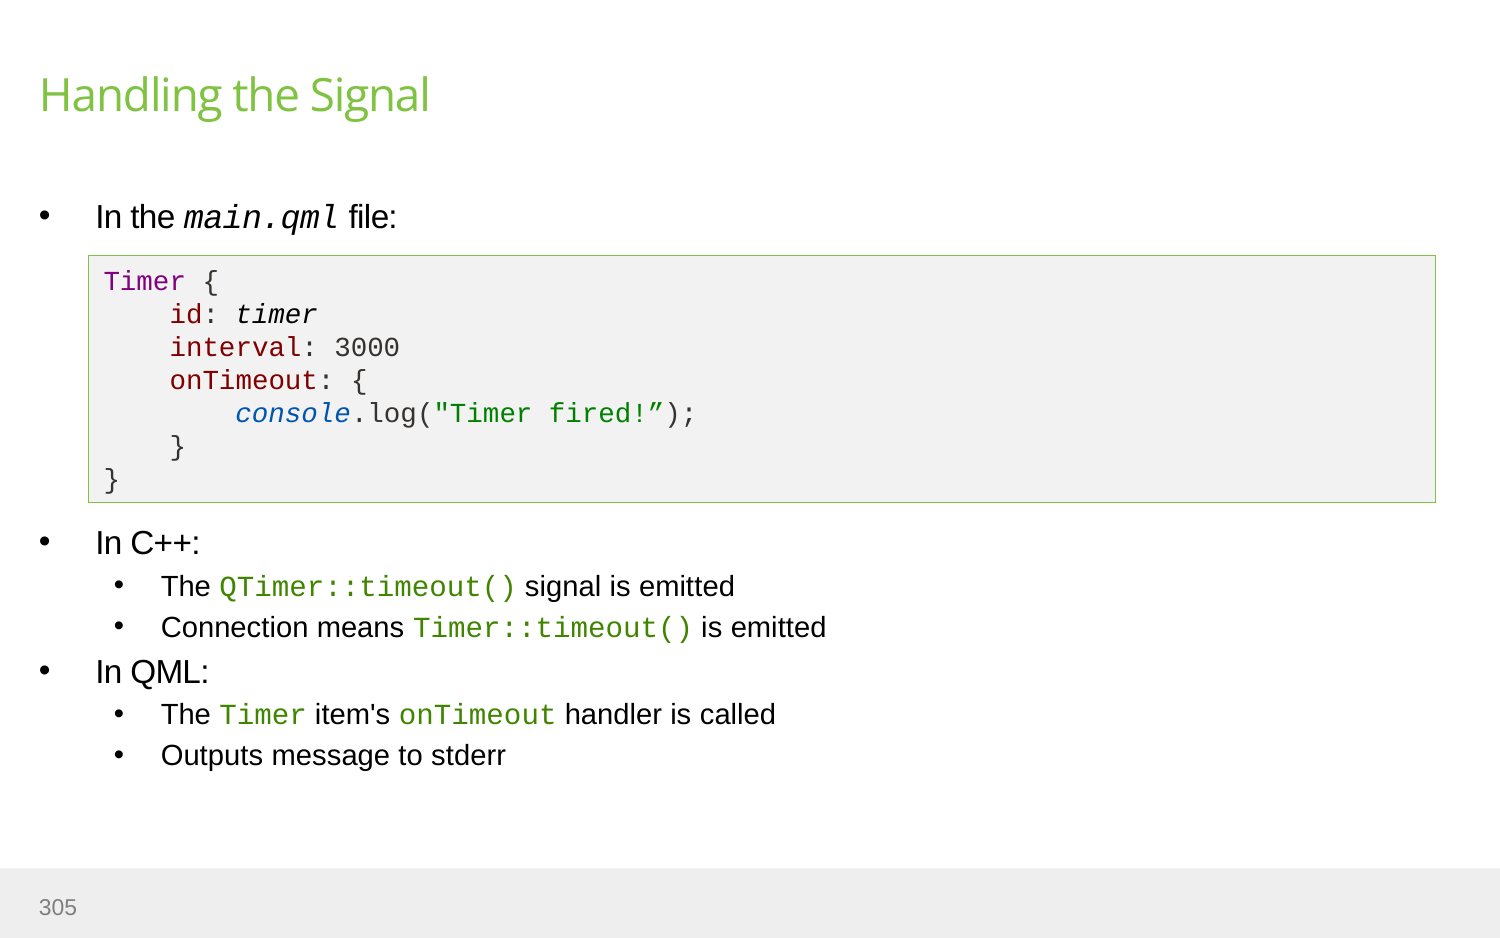

# Handling the Signal
In the main.qml file:

In C++:
The QTimer::timeout() signal is emitted
Connection means Timer::timeout() is emitted
In QML:
The Timer item's onTimeout handler is called
Outputs message to stderr
Timer {
    id: timer
    interval: 3000
    onTimeout: {
        console.log("Timer fired!”);
    }
}
305